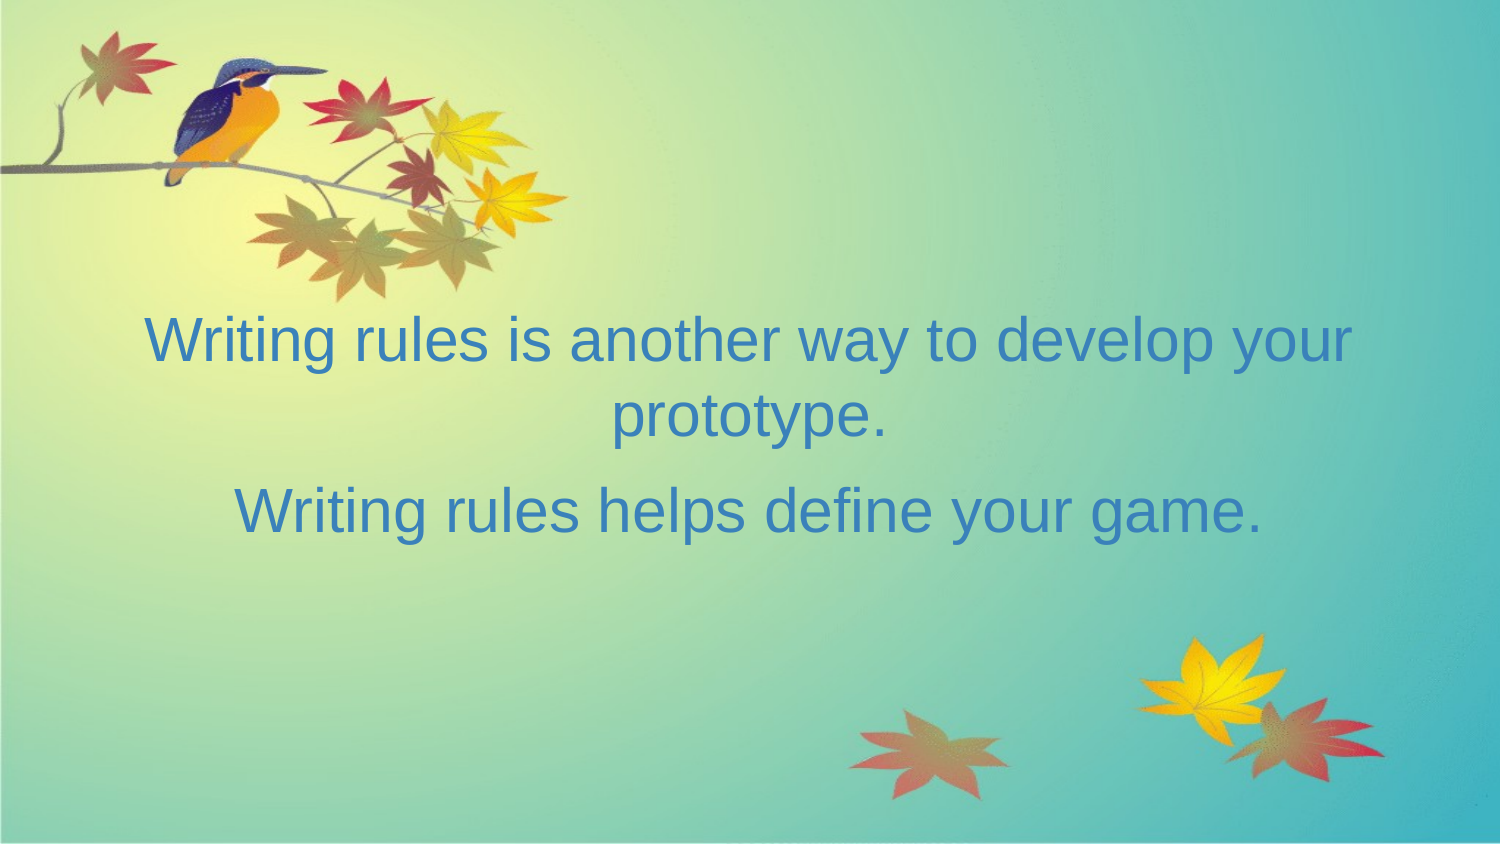

Writing rules is another way to develop your prototype.
Writing rules helps define your game.